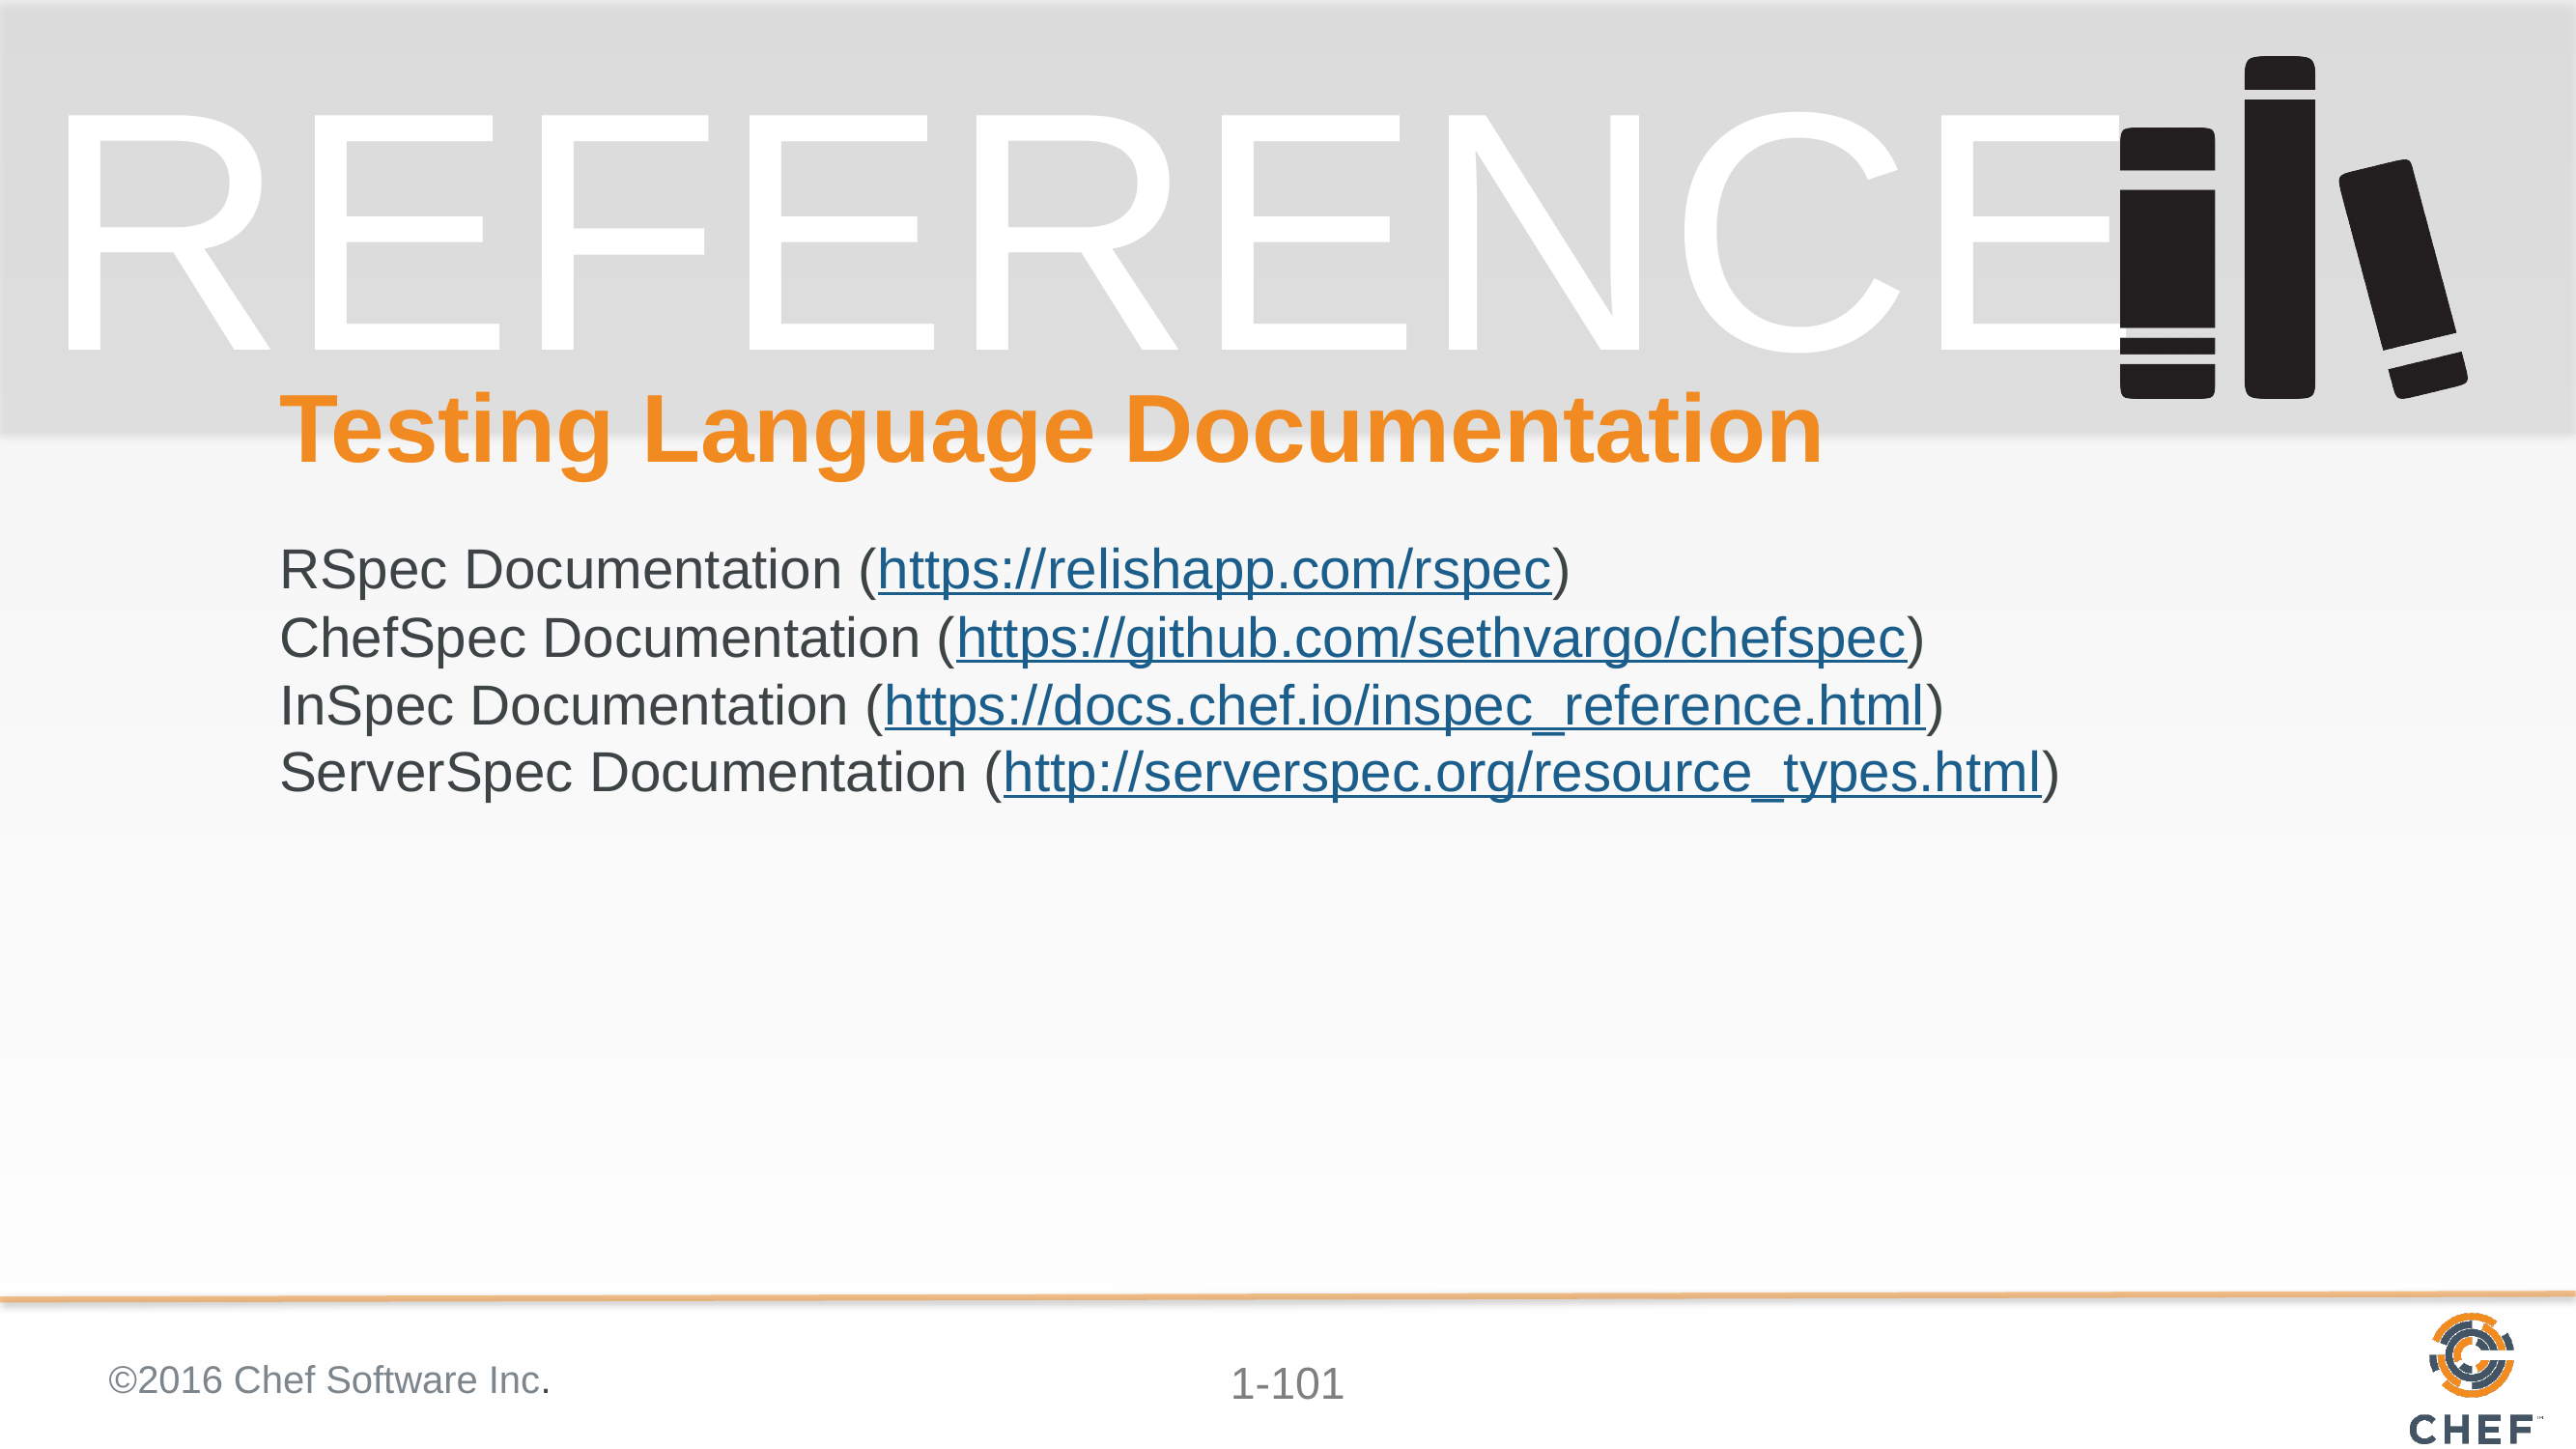

# Testing Language Documentation
RSpec Documentation (https://relishapp.com/rspec)
ChefSpec Documentation (https://github.com/sethvargo/chefspec)
InSpec Documentation (https://docs.chef.io/inspec_reference.html)
ServerSpec Documentation (http://serverspec.org/resource_types.html)